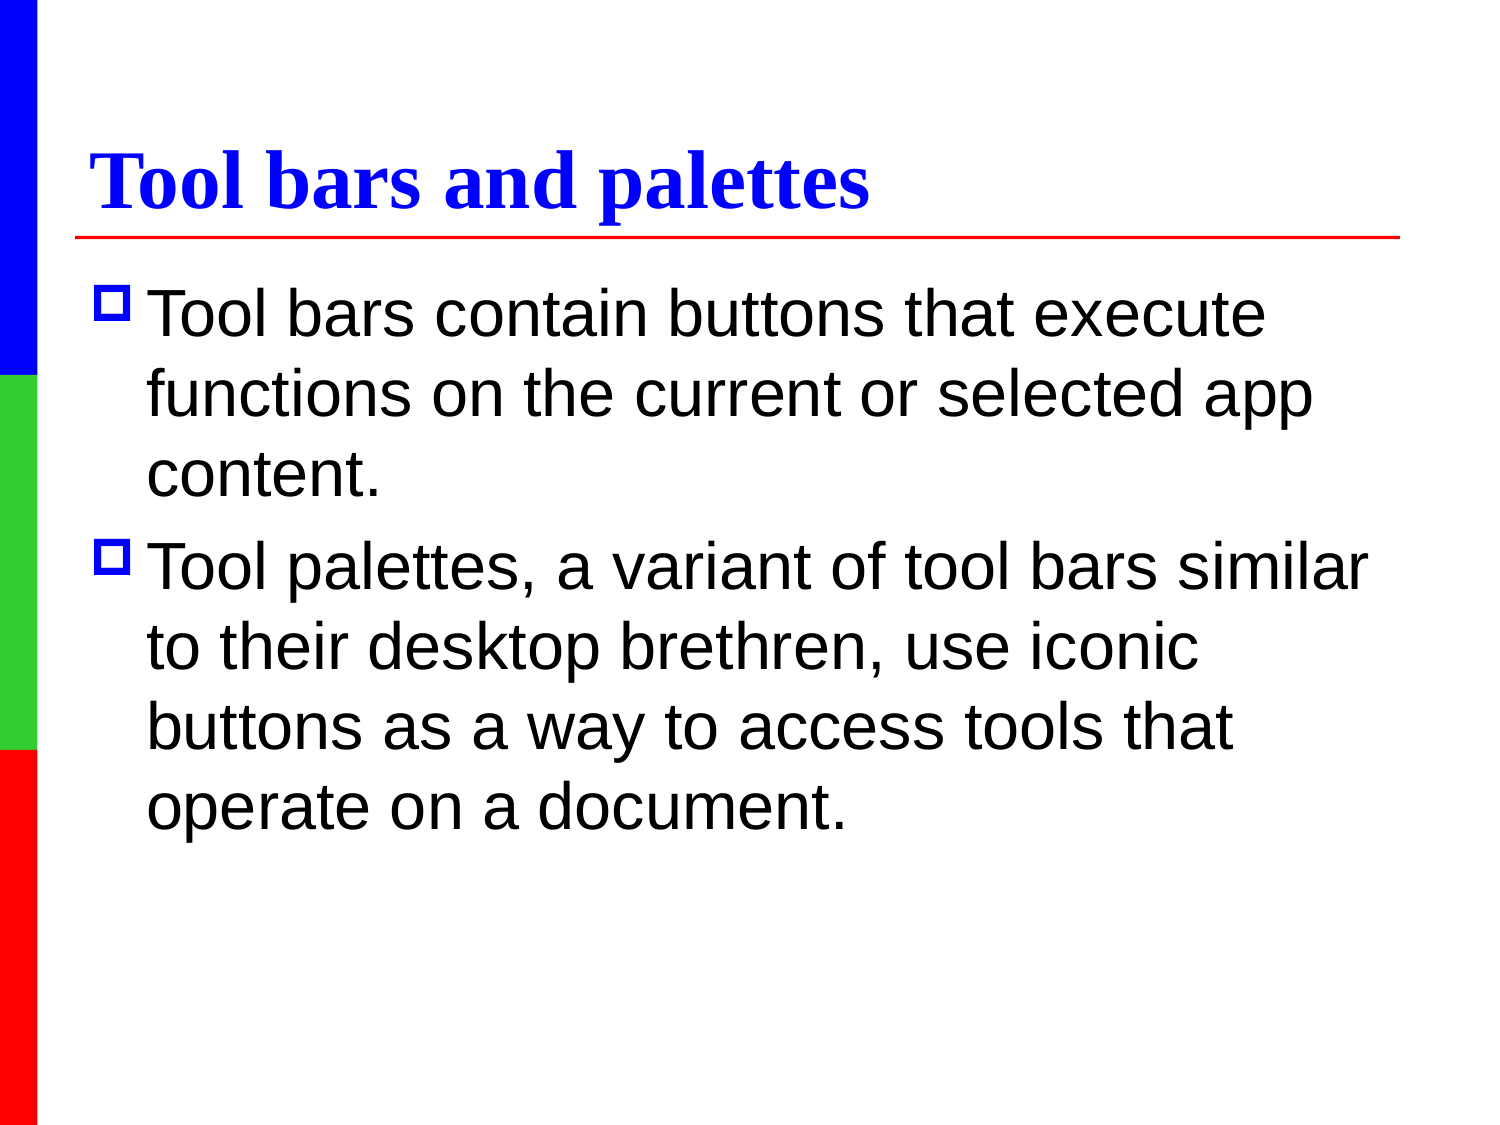

# Tool bars and palettes
Tool bars contain buttons that execute functions on the current or selected app content.
Tool palettes, a variant of tool bars similar to their desktop brethren, use iconic buttons as a way to access tools that operate on a document.